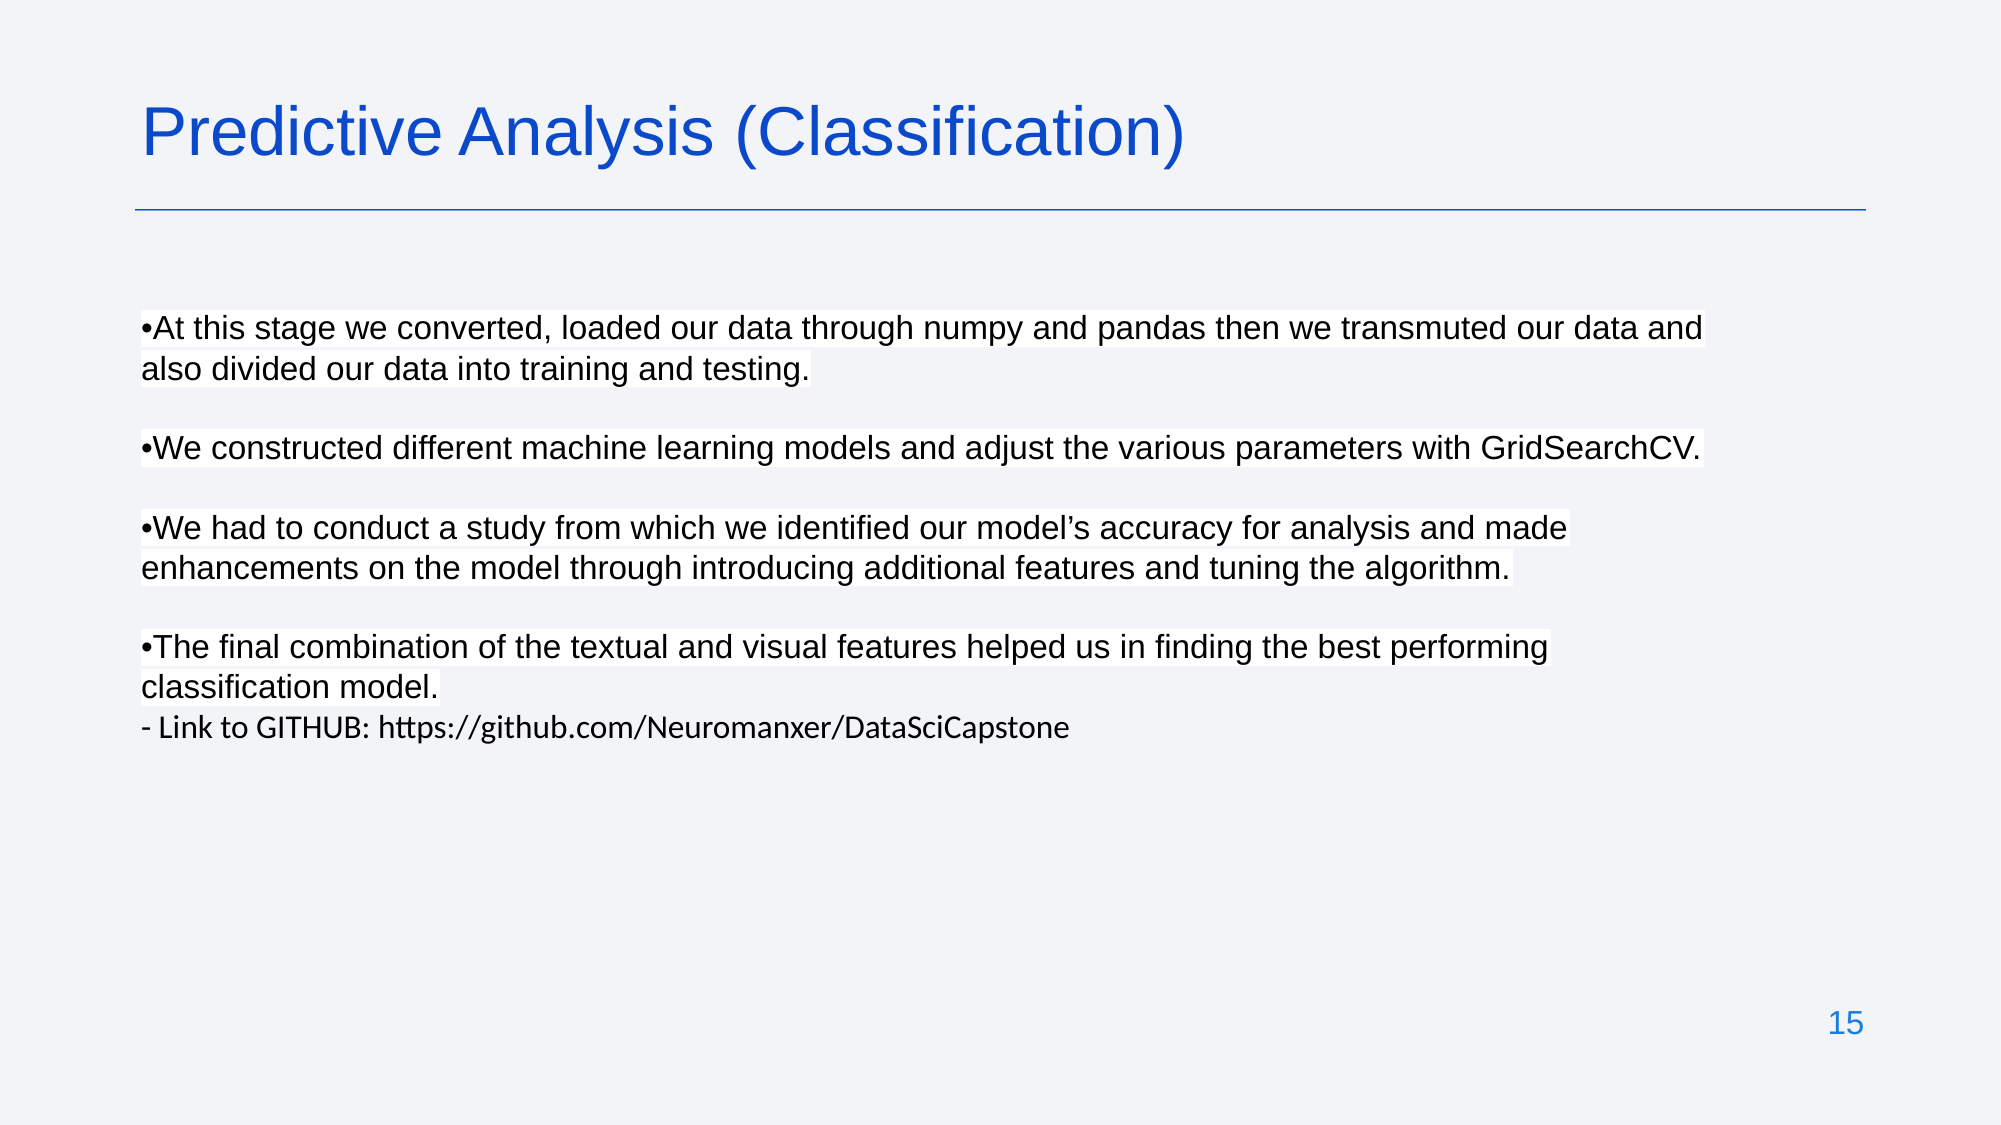

Predictive Analysis (Classification)
•At this stage we converted, loaded our data through numpy and pandas then we transmuted our data and also divided our data into training and testing.
•We constructed different machine learning models and adjust the various parameters with GridSearchCV.
•We had to conduct a study from which we identified our model’s accuracy for analysis and made enhancements on the model through introducing additional features and tuning the algorithm.
•The final combination of the textual and visual features helped us in finding the best performing classification model.
- Link to GITHUB: https://github.com/Neuromanxer/DataSciCapstone
15